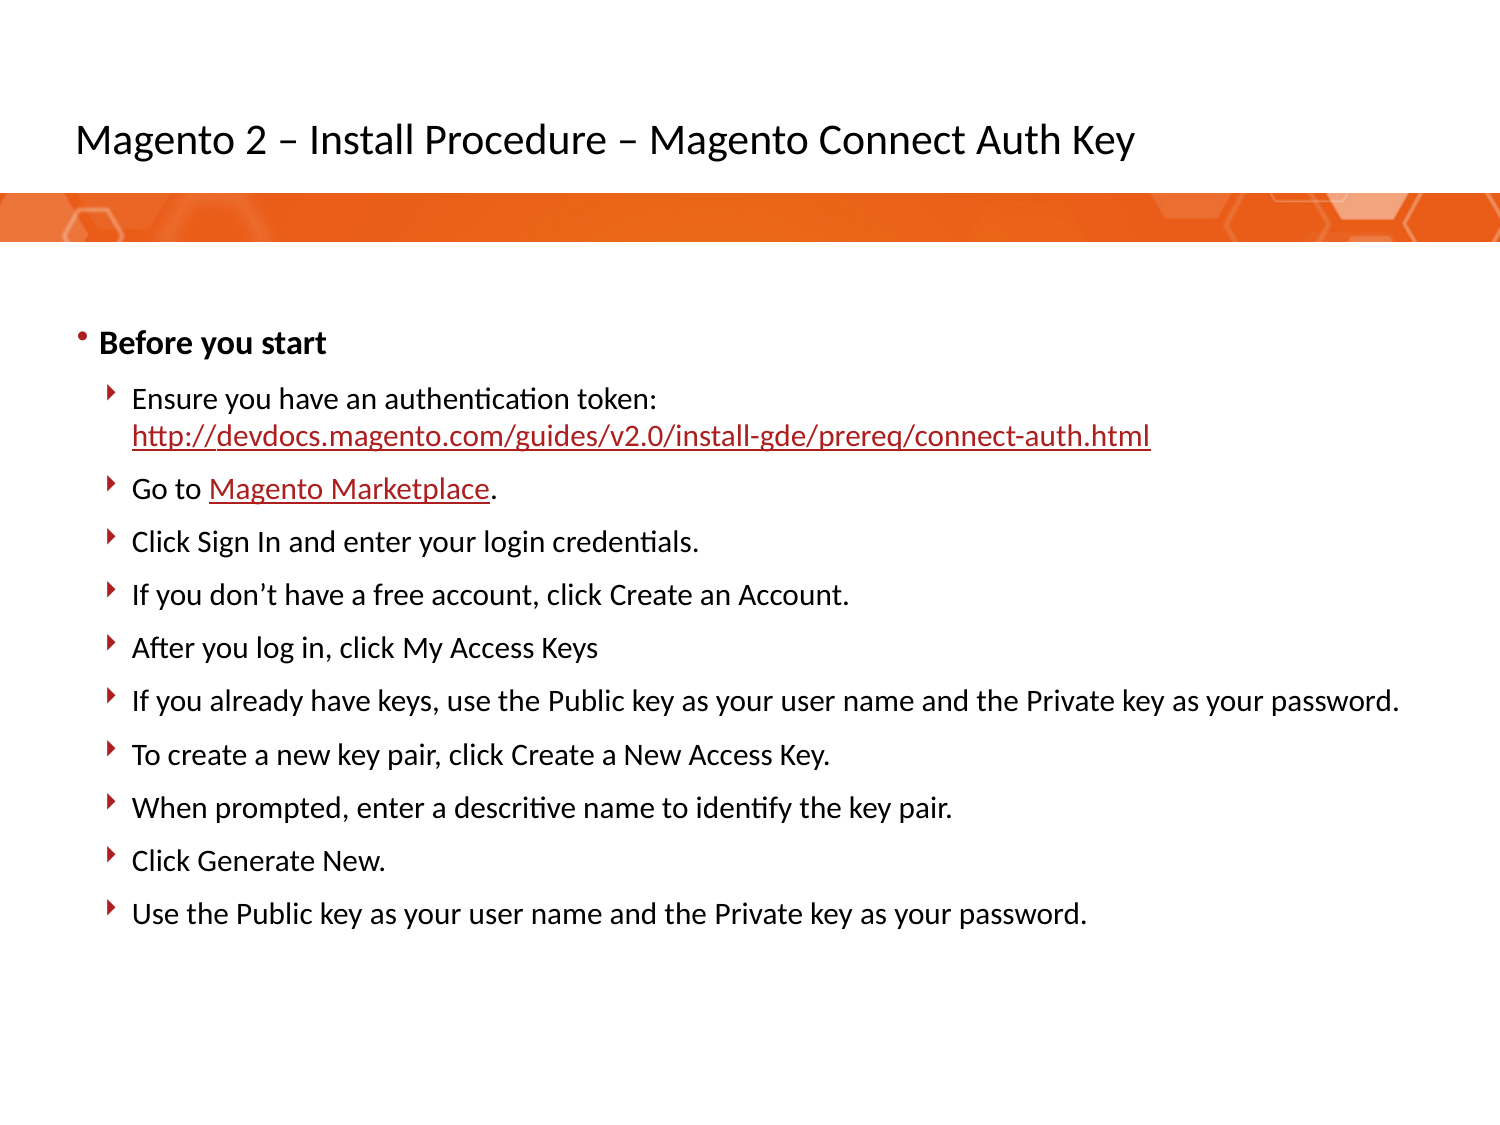

# Magento 2 – Install Procedure – Magento Connect Auth Key
Before you start
Ensure you have an authentication token:
http://devdocs.magento.com/guides/v2.0/install-gde/prereq/connect-auth.html
Go to Magento Marketplace.
Click Sign In and enter your login credentials.
If you don’t have a free account, click Create an Account.
After you log in, click My Access Keys
If you already have keys, use the Public key as your user name and the Private key as your password.
To create a new key pair, click Create a New Access Key.
When prompted, enter a descritive name to identify the key pair.
Click Generate New.
Use the Public key as your user name and the Private key as your password.